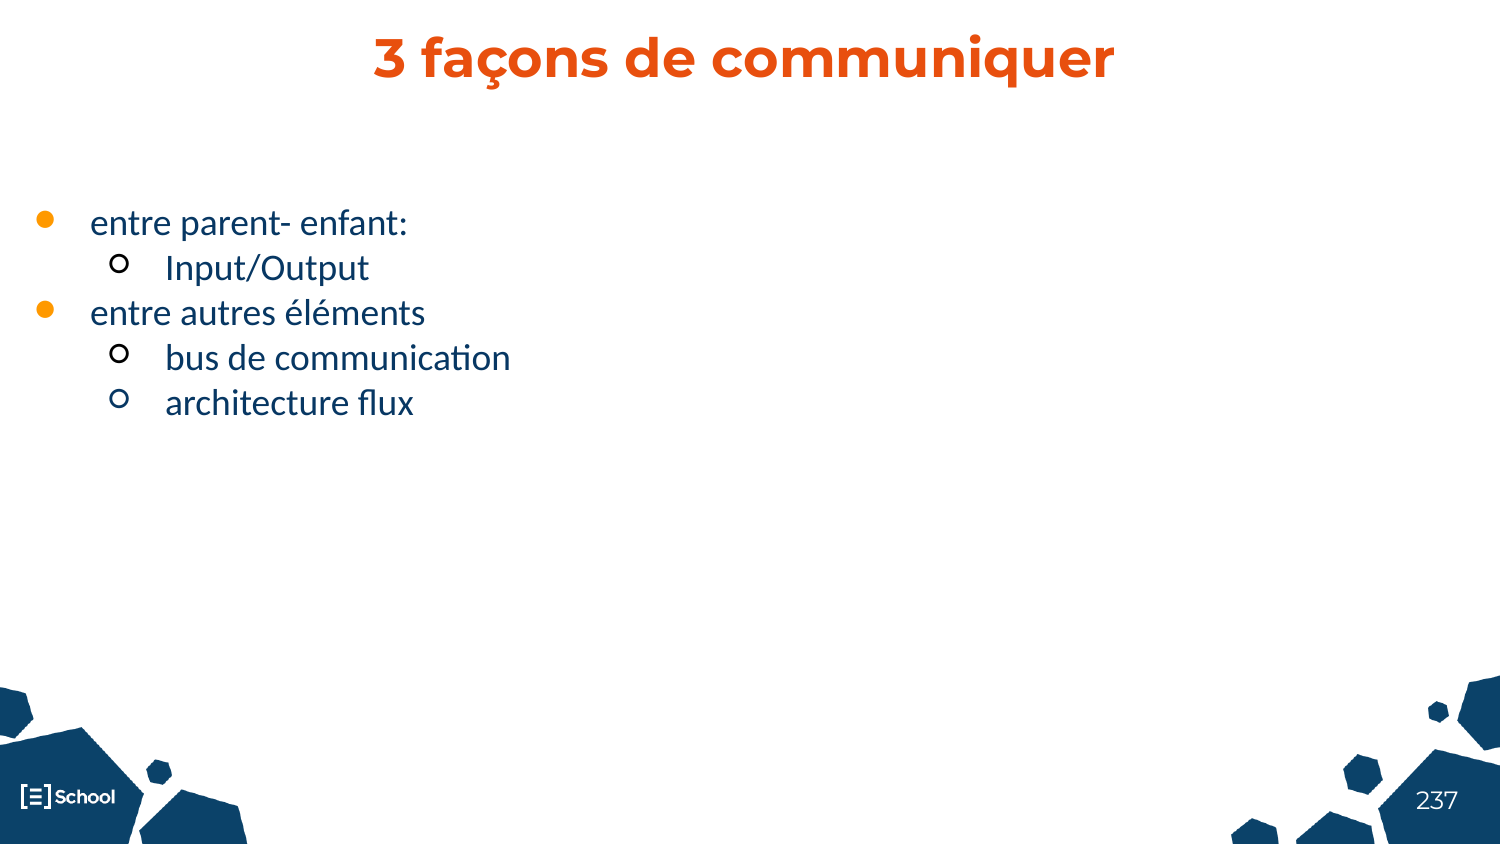

# 3 façons de communiquer
Composant: le controller
entre parent- enfant:
Input/Output
entre autres éléments
bus de communication
architecture flux

237